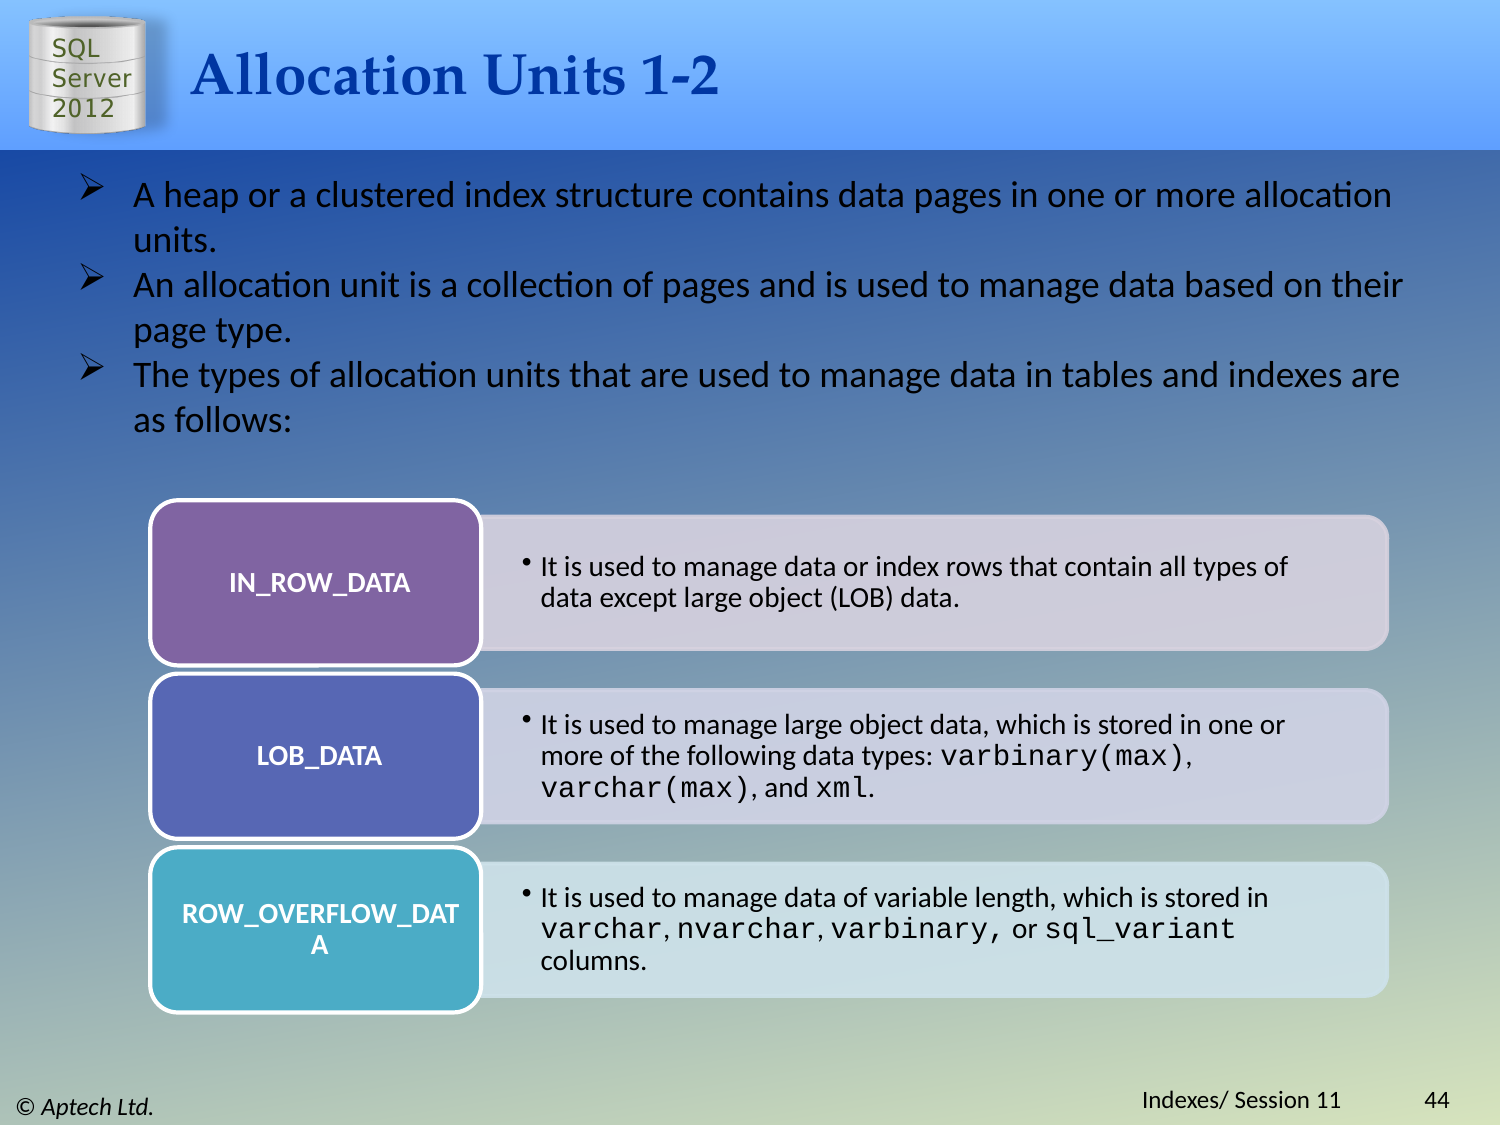

# Allocation Units 1-2
A heap or a clustered index structure contains data pages in one or more allocation units.
An allocation unit is a collection of pages and is used to manage data based on their page type.
The types of allocation units that are used to manage data in tables and indexes are as follows:
It is used to manage data or index rows that contain all types of data except large object (LOB) data.
IN_ROW_DATA
It is used to manage large object data, which is stored in one or more of the following data types: varbinary(max), varchar(max), and xml.
LOB_DATA
It is used to manage data of variable length, which is stored in varchar, nvarchar, varbinary, or sql_variant columns.
ROW_OVERFLOW_DATA
Indexes/ Session 11
44